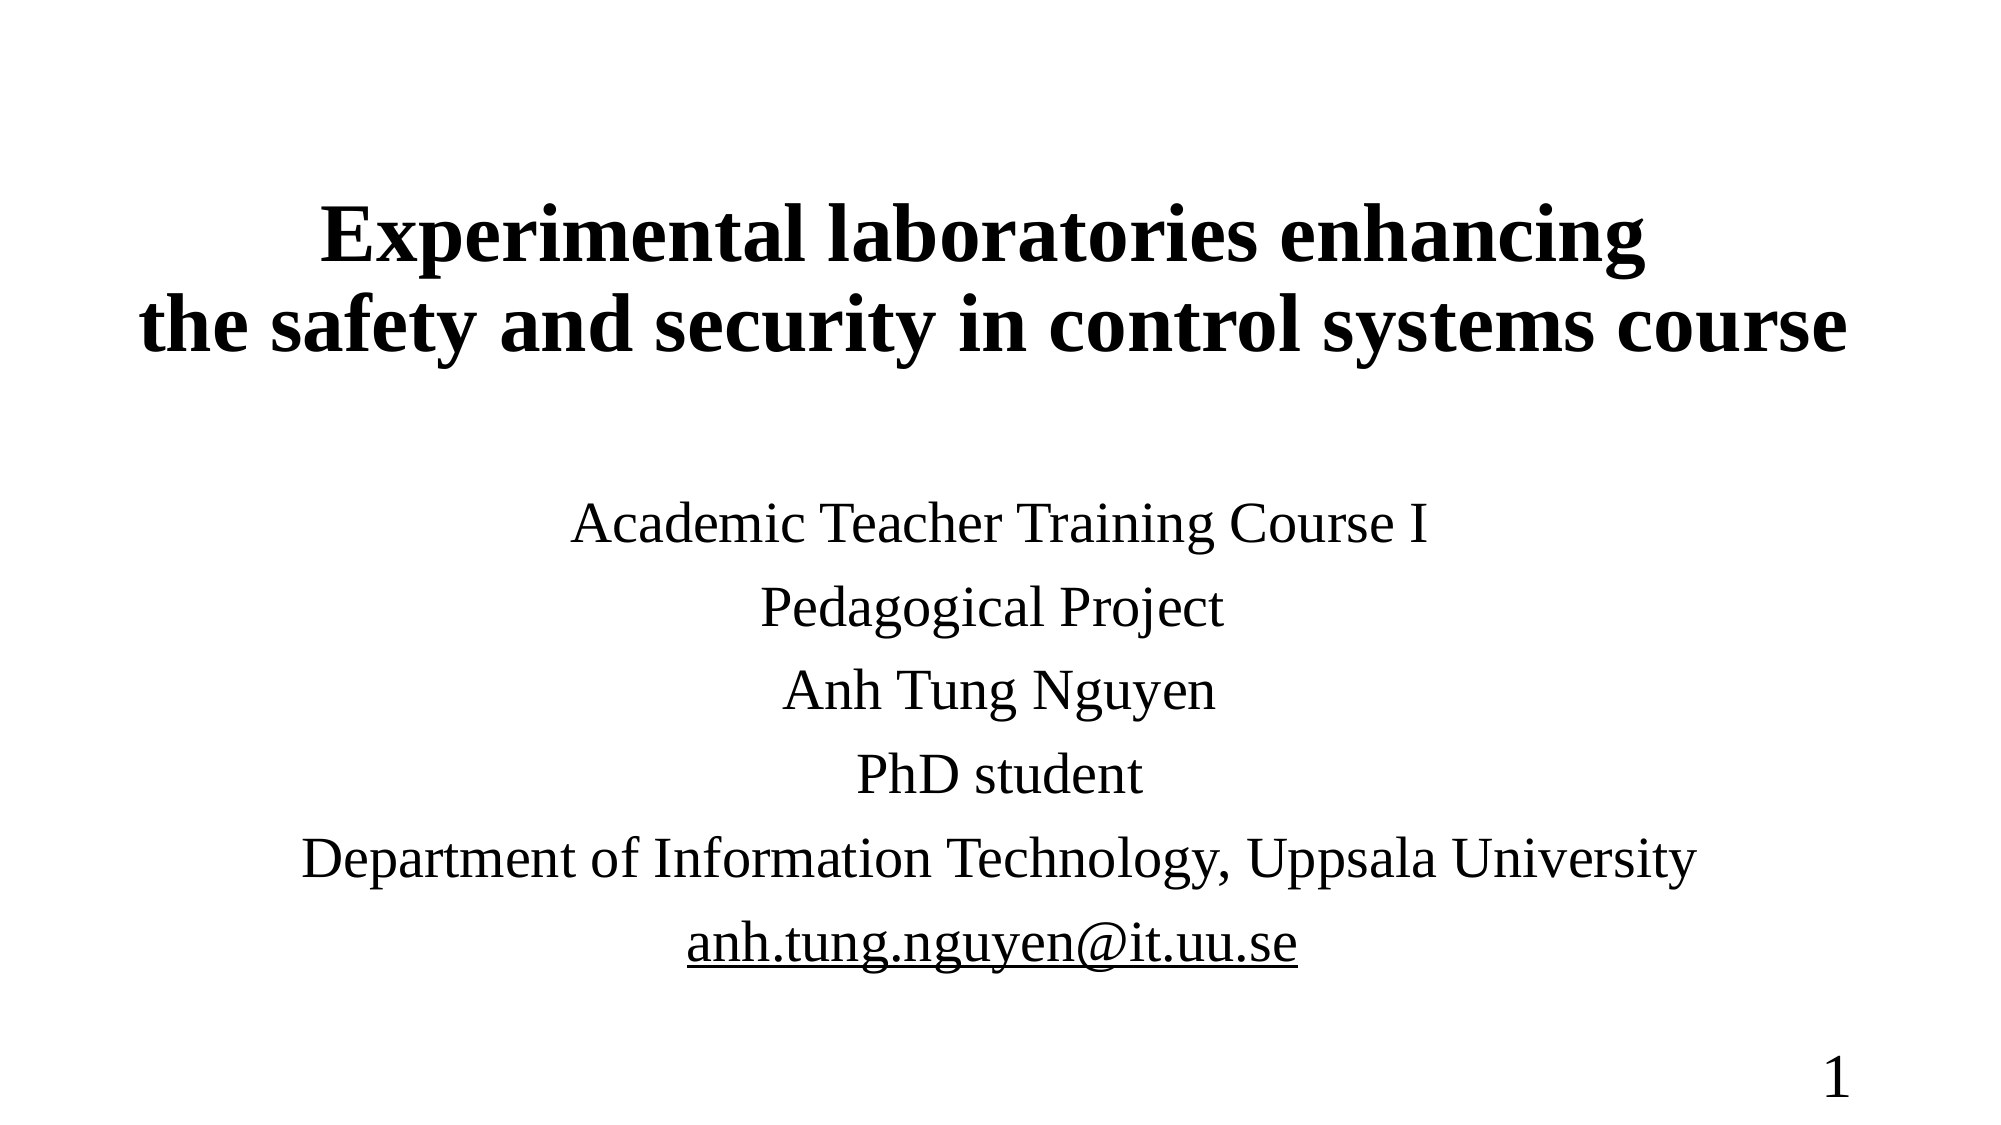

# Experimental laboratories enhancing the safety and security in control systems course
Academic Teacher Training Course I
Pedagogical Project
Anh Tung Nguyen
PhD student
Department of Information Technology, Uppsala University
anh.tung.nguyen@it.uu.se
1